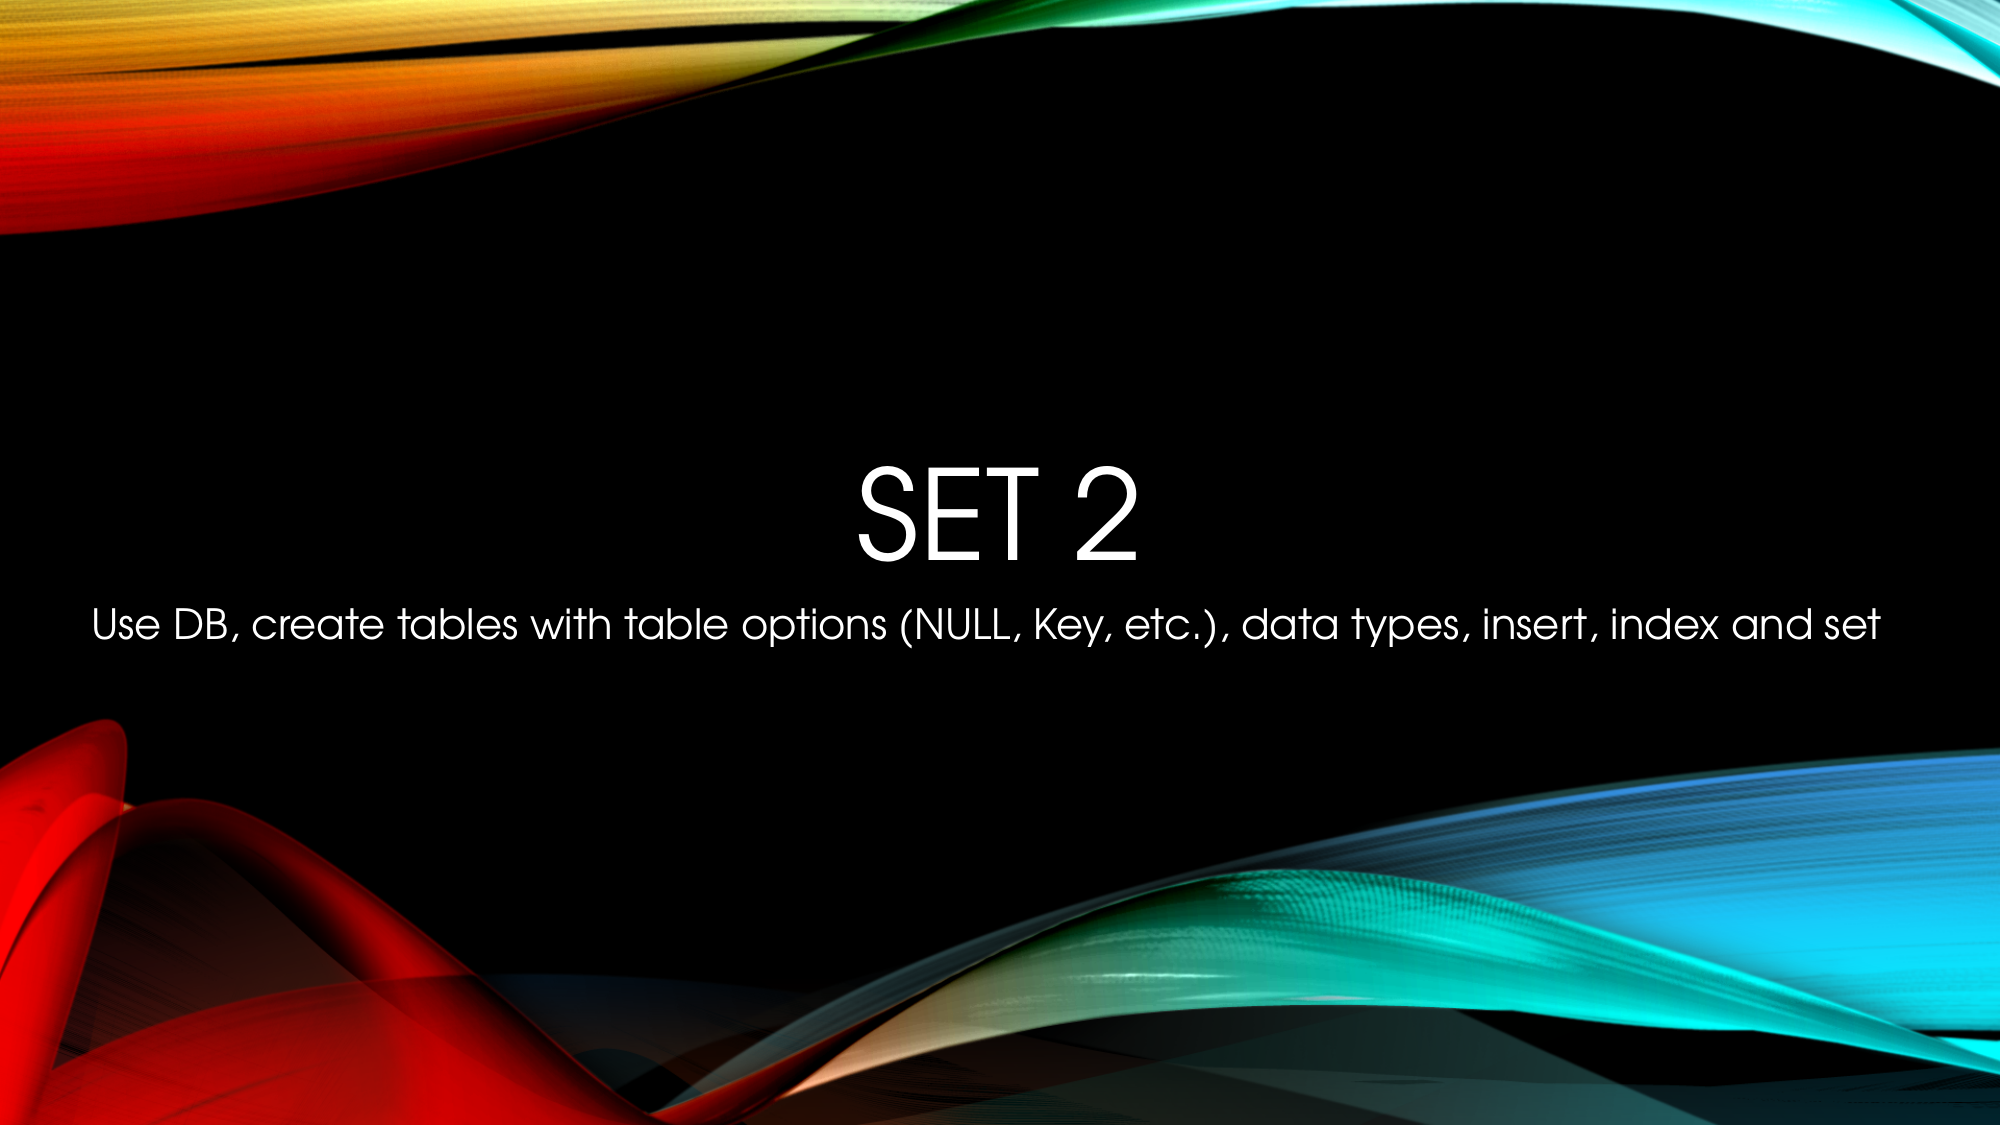

# SET 2
Use DB, create tables with table options (NULL, Key, etc.), data types, insert, index and set